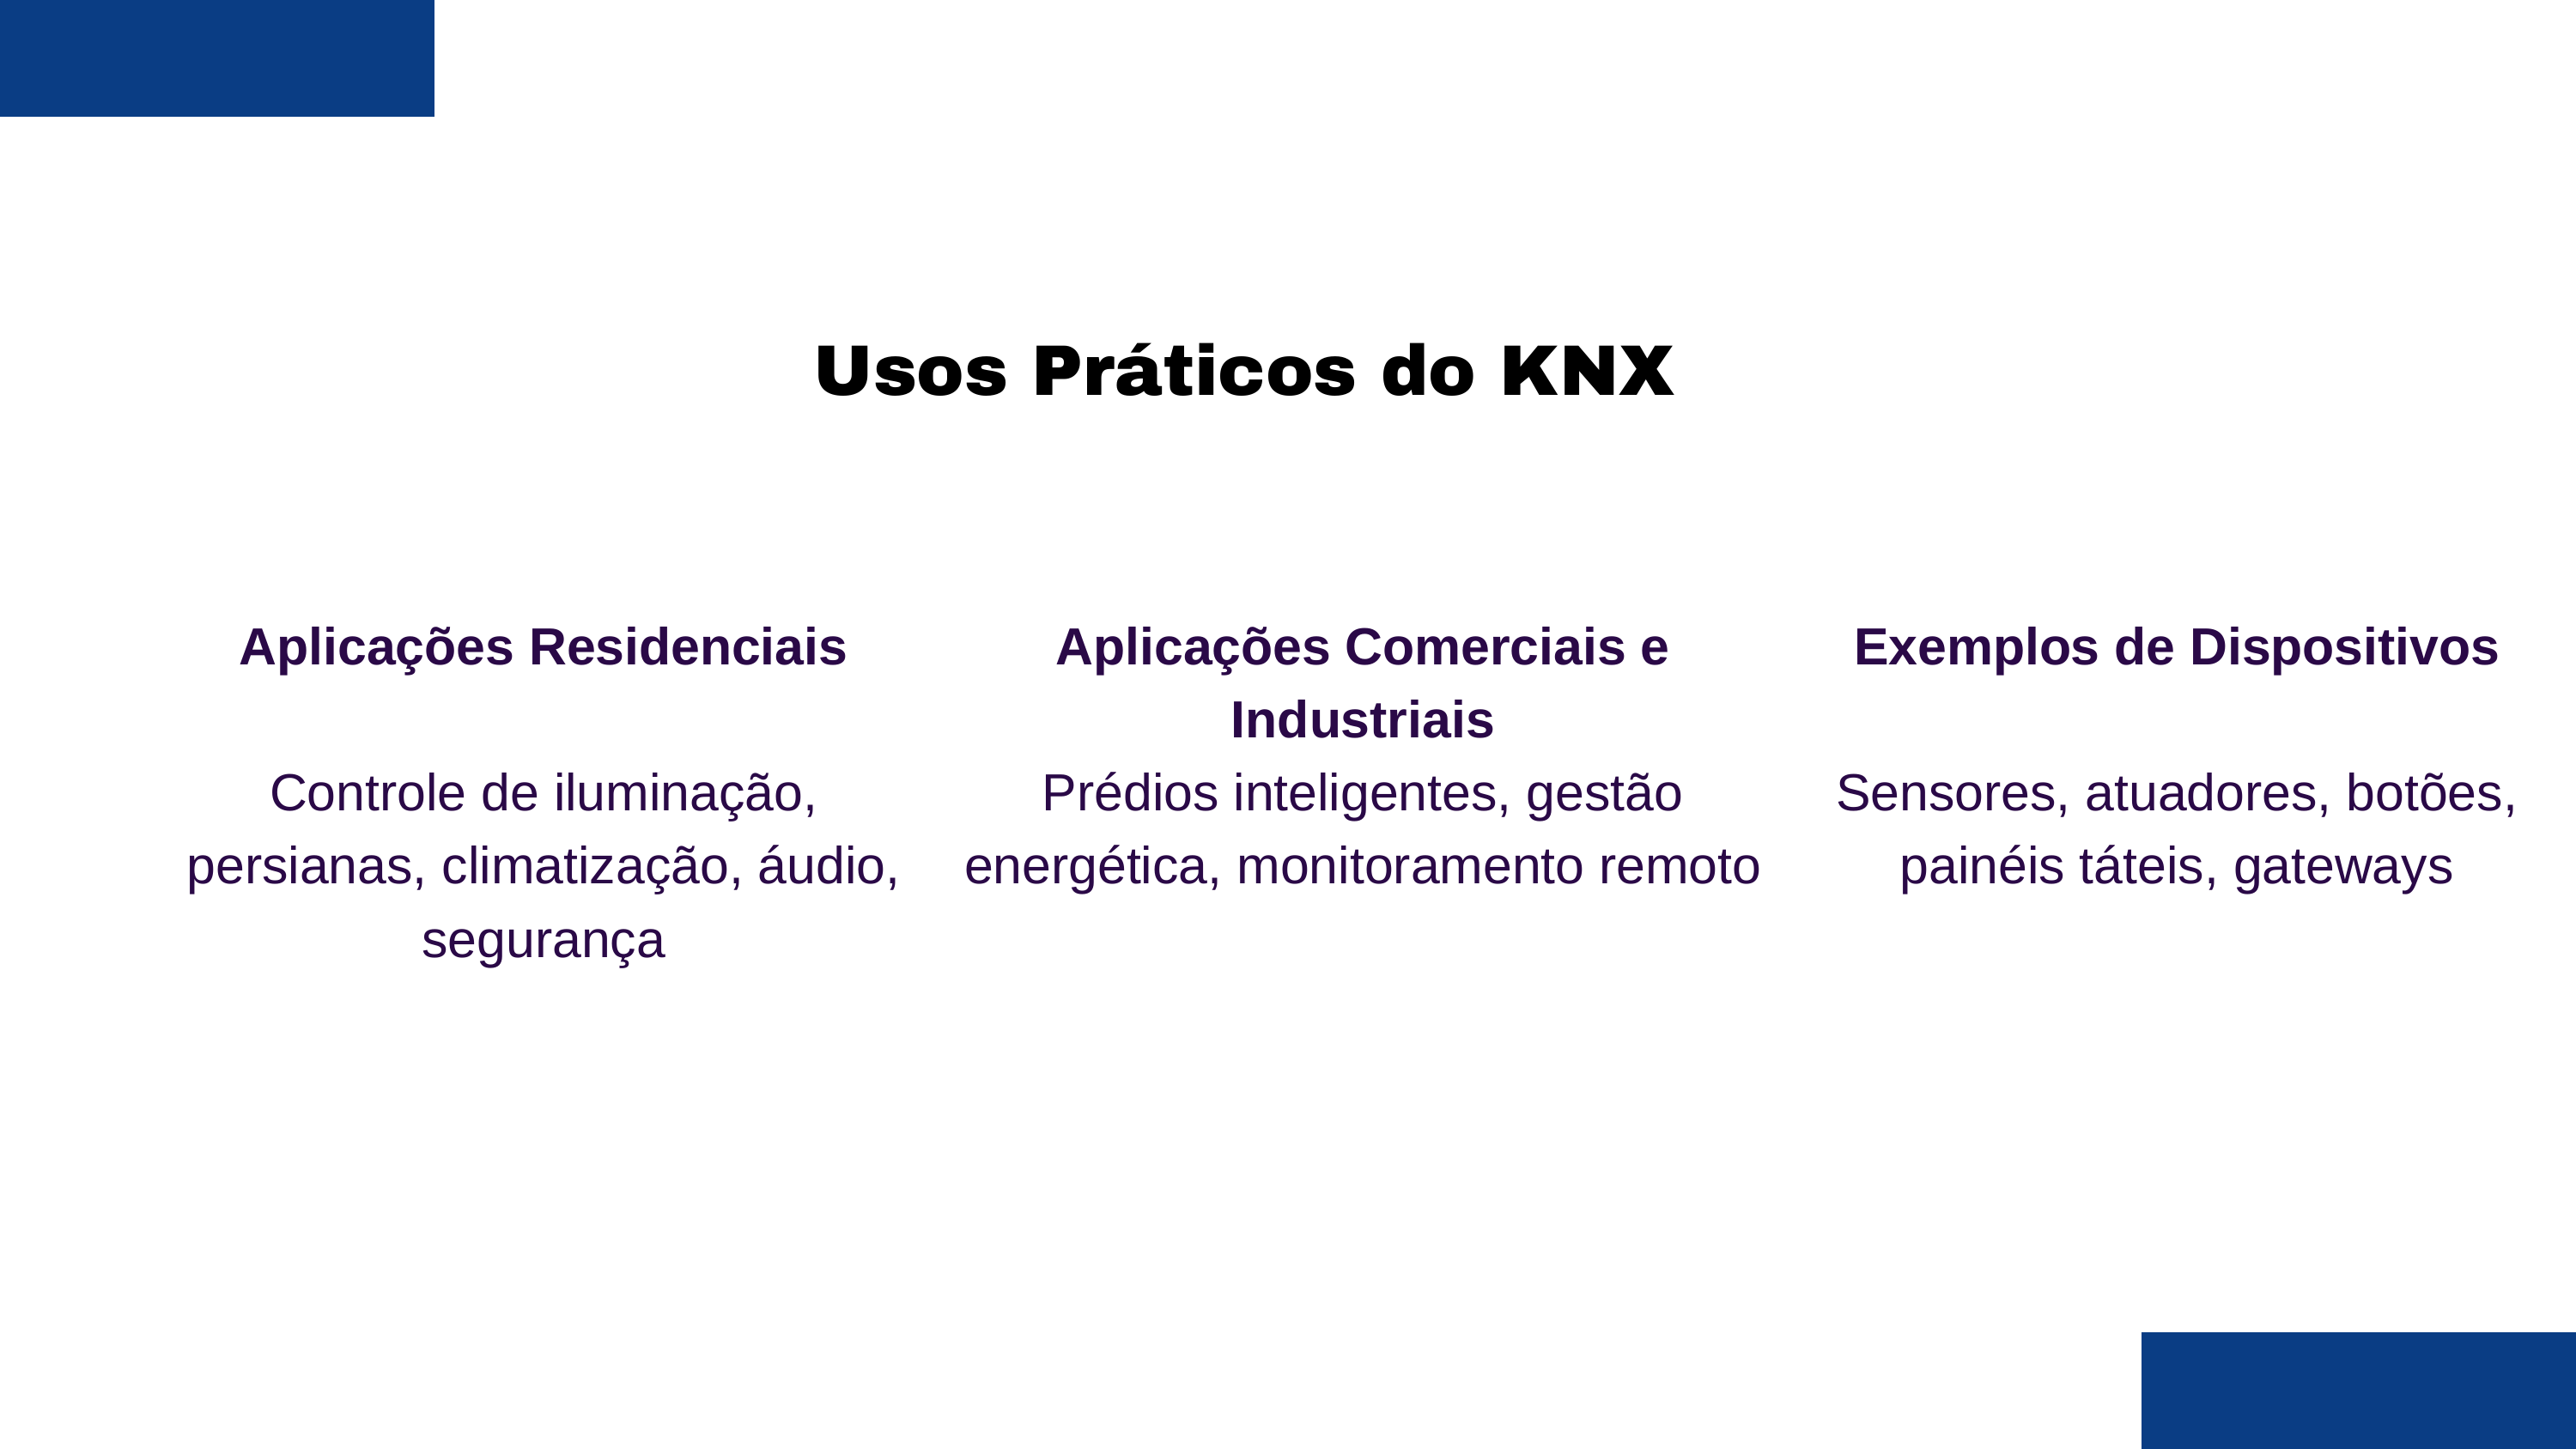

Usos Práticos do KNX
ABOUT OUR
ABOUT OUR
TARGET
GOAL
Aplicações Residenciais

Controle de iluminação, persianas, climatização, áudio, segurança

Aplicações Comerciais e Industriais
Prédios inteligentes, gestão energética, monitoramento remoto
Exemplos de Dispositivos

Sensores, atuadores, botões, painéis táteis, gateways